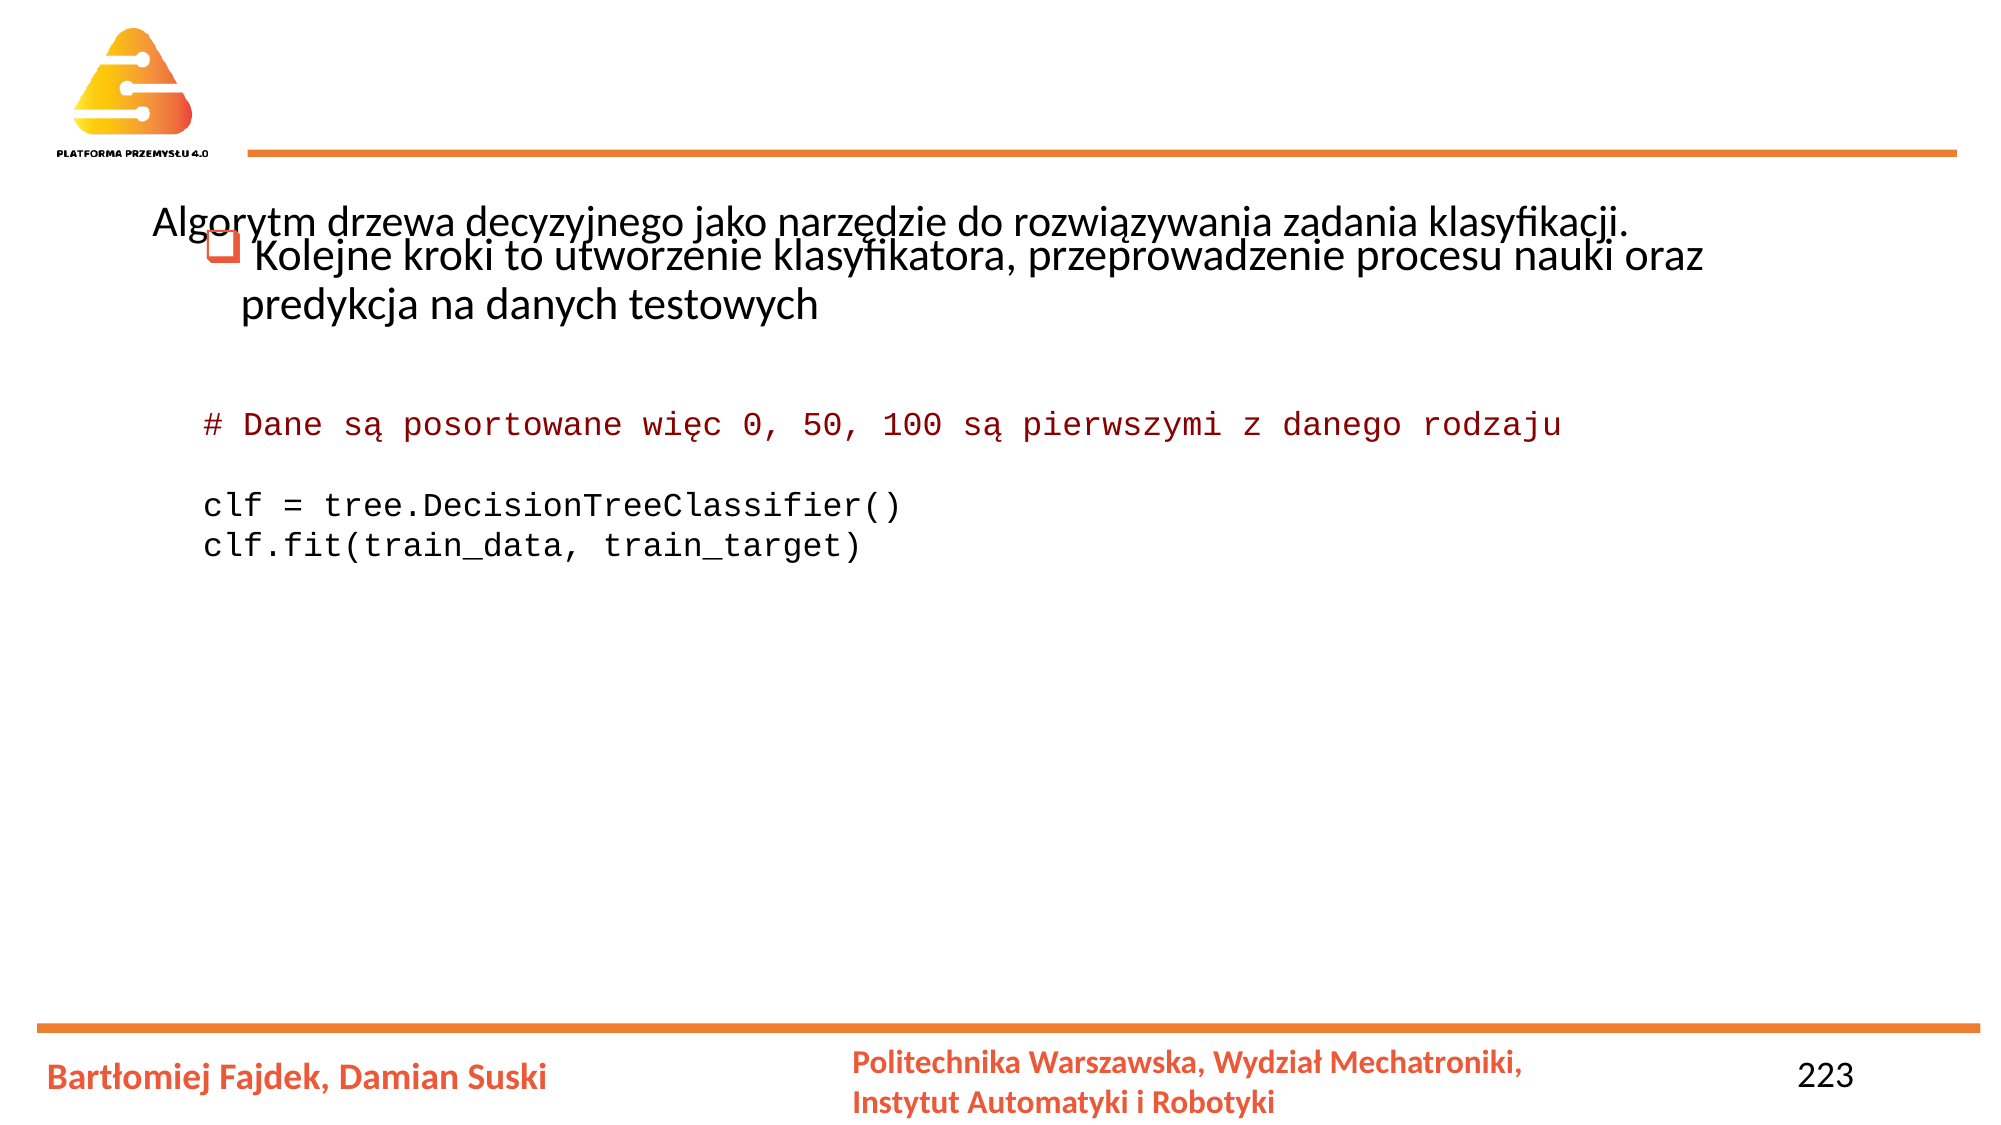

# Algorytm drzewa decyzyjnego jako narzędzie do rozwiązywania zadania klasyfikacji.
 Kolejne kroki to utworzenie klasyfikatora, przeprowadzenie procesu nauki oraz predykcja na danych testowych

# Dane są posortowane więc 0, 50, 100 są pierwszymi z danego rodzaju

clf = tree.DecisionTreeClassifier()
clf.fit(train_data, train_target)
223